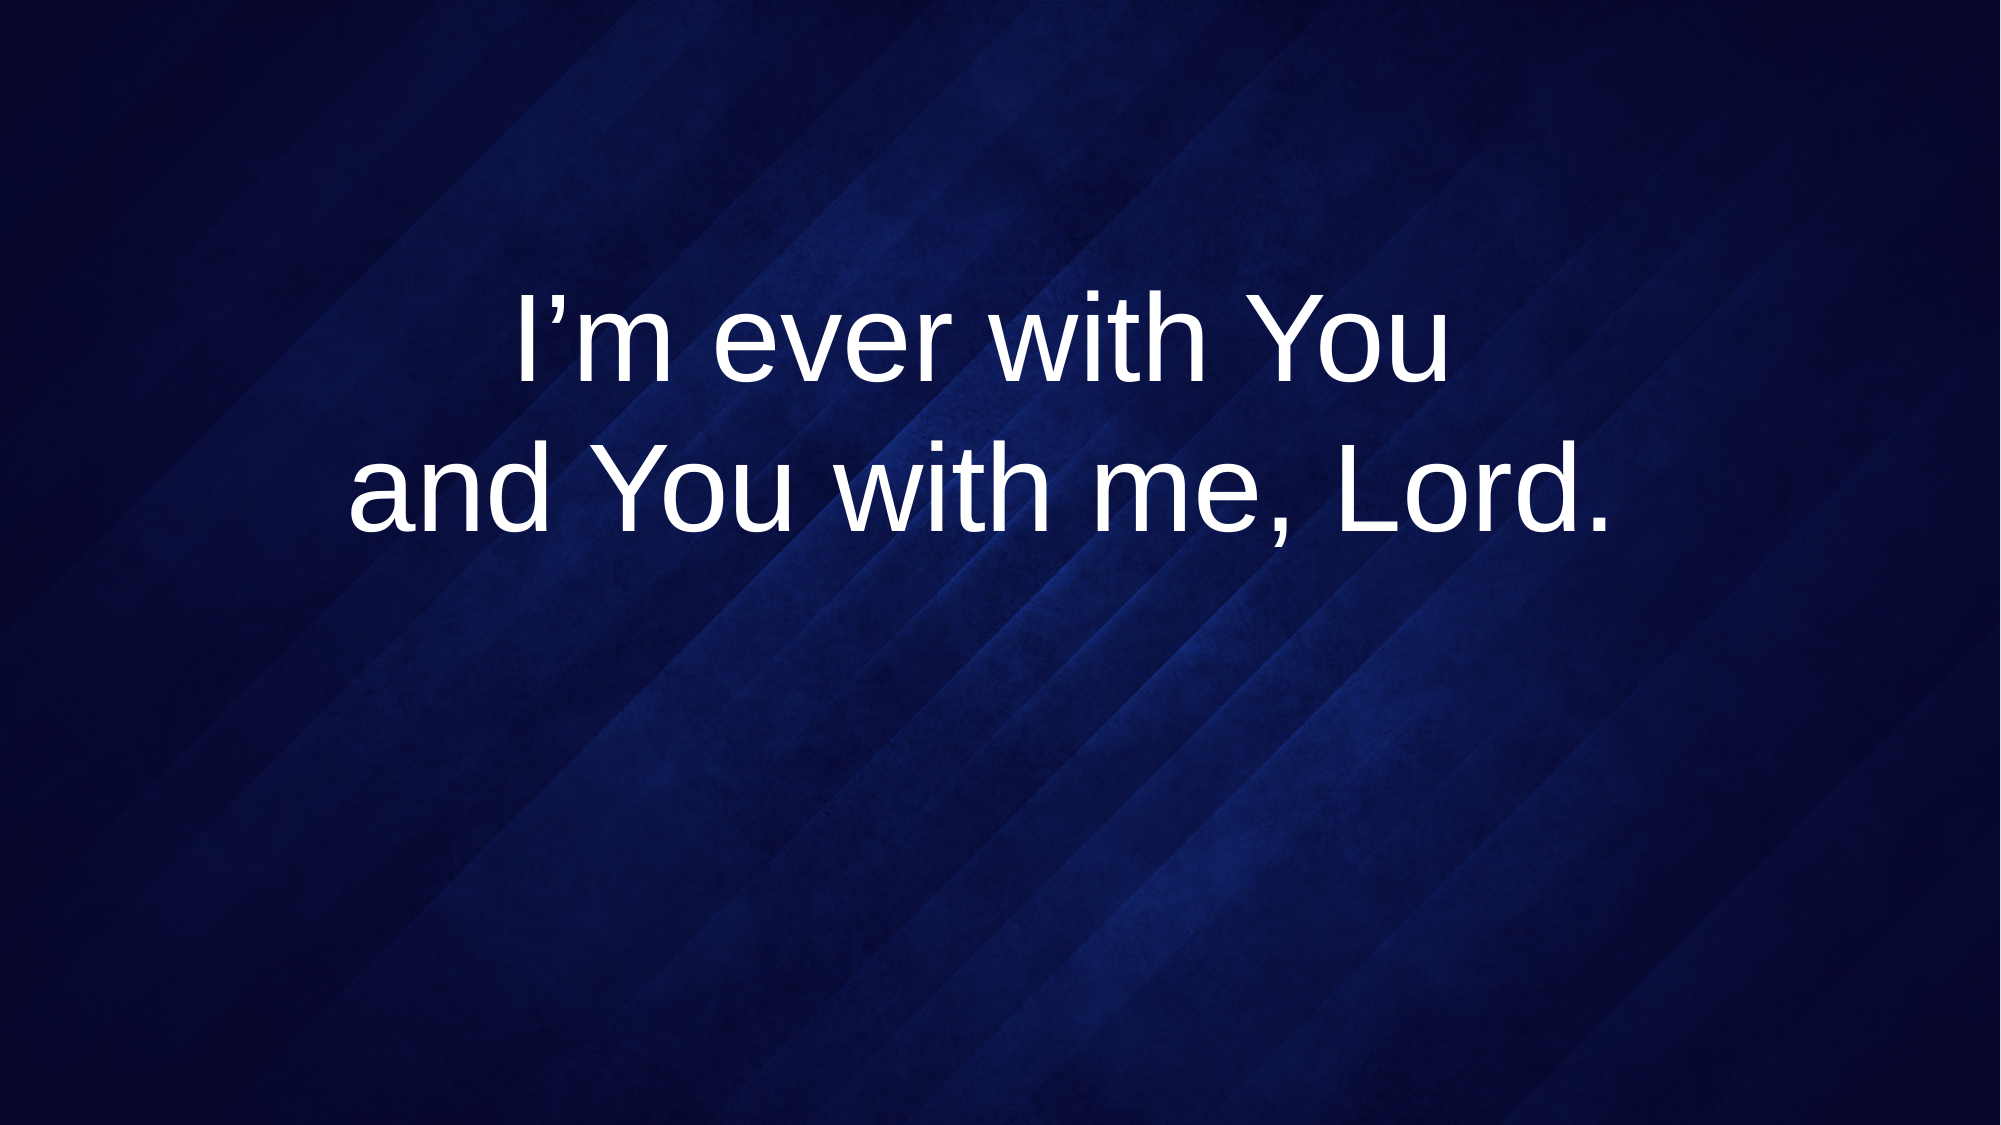

# I’m ever with You and You with me, Lord.